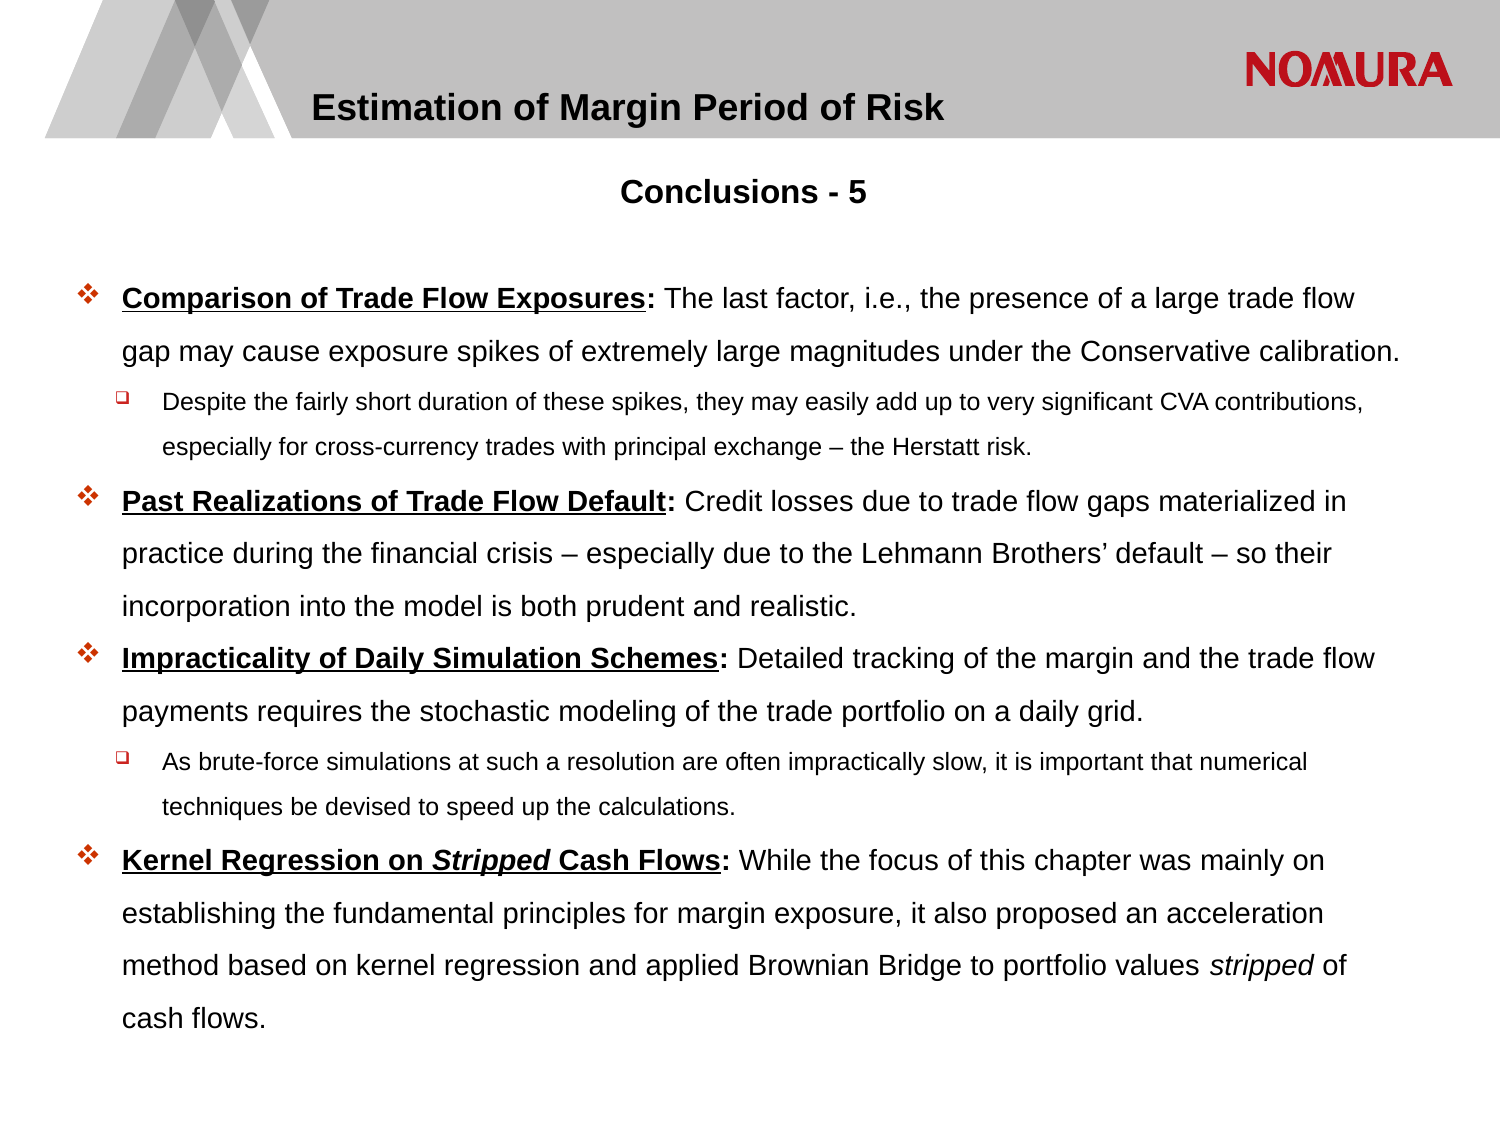

# Estimation of Margin Period of Risk
Conclusions - 5

Comparison of Trade Flow Exposures: The last factor, i.e., the presence of a large trade flow gap may cause exposure spikes of extremely large magnitudes under the Conservative calibration.
Despite the fairly short duration of these spikes, they may easily add up to very significant CVA contributions, especially for cross-currency trades with principal exchange – the Herstatt risk.
Past Realizations of Trade Flow Default: Credit losses due to trade flow gaps materialized in practice during the financial crisis – especially due to the Lehmann Brothers’ default – so their incorporation into the model is both prudent and realistic.
Impracticality of Daily Simulation Schemes: Detailed tracking of the margin and the trade flow payments requires the stochastic modeling of the trade portfolio on a daily grid.
As brute-force simulations at such a resolution are often impractically slow, it is important that numerical techniques be devised to speed up the calculations.
Kernel Regression on Stripped Cash Flows: While the focus of this chapter was mainly on establishing the fundamental principles for margin exposure, it also proposed an acceleration method based on kernel regression and applied Brownian Bridge to portfolio values stripped of cash flows.